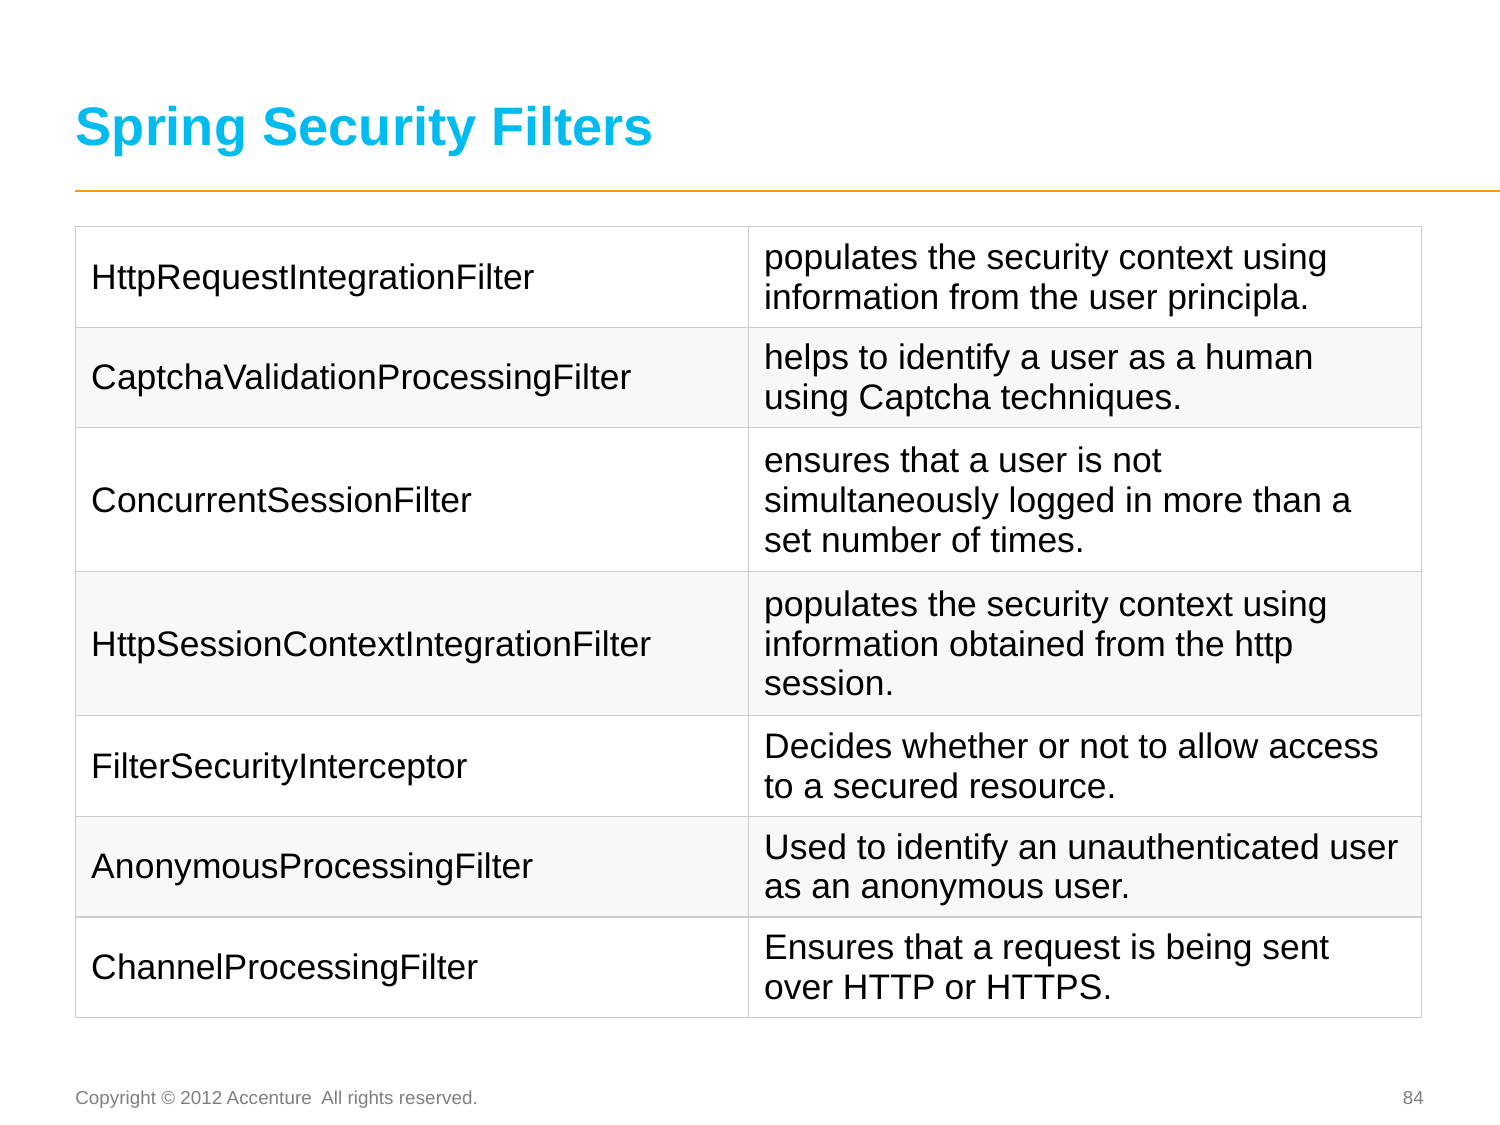

# Spring Security Filters
| HttpRequestIntegrationFilter | populates the security context using information from the user principla. |
| --- | --- |
| CaptchaValidationProcessingFilter | helps to identify a user as a human using Captcha techniques. |
| ConcurrentSessionFilter | ensures that a user is not simultaneously logged in more than a set number of times. |
| HttpSessionContextIntegrationFilter | populates the security context using information obtained from the http session. |
| FilterSecurityInterceptor | Decides whether or not to allow access to a secured resource. |
| AnonymousProcessingFilter | Used to identify an unauthenticated user as an anonymous user. |
| ChannelProcessingFilter | Ensures that a request is being sent over HTTP or HTTPS. |